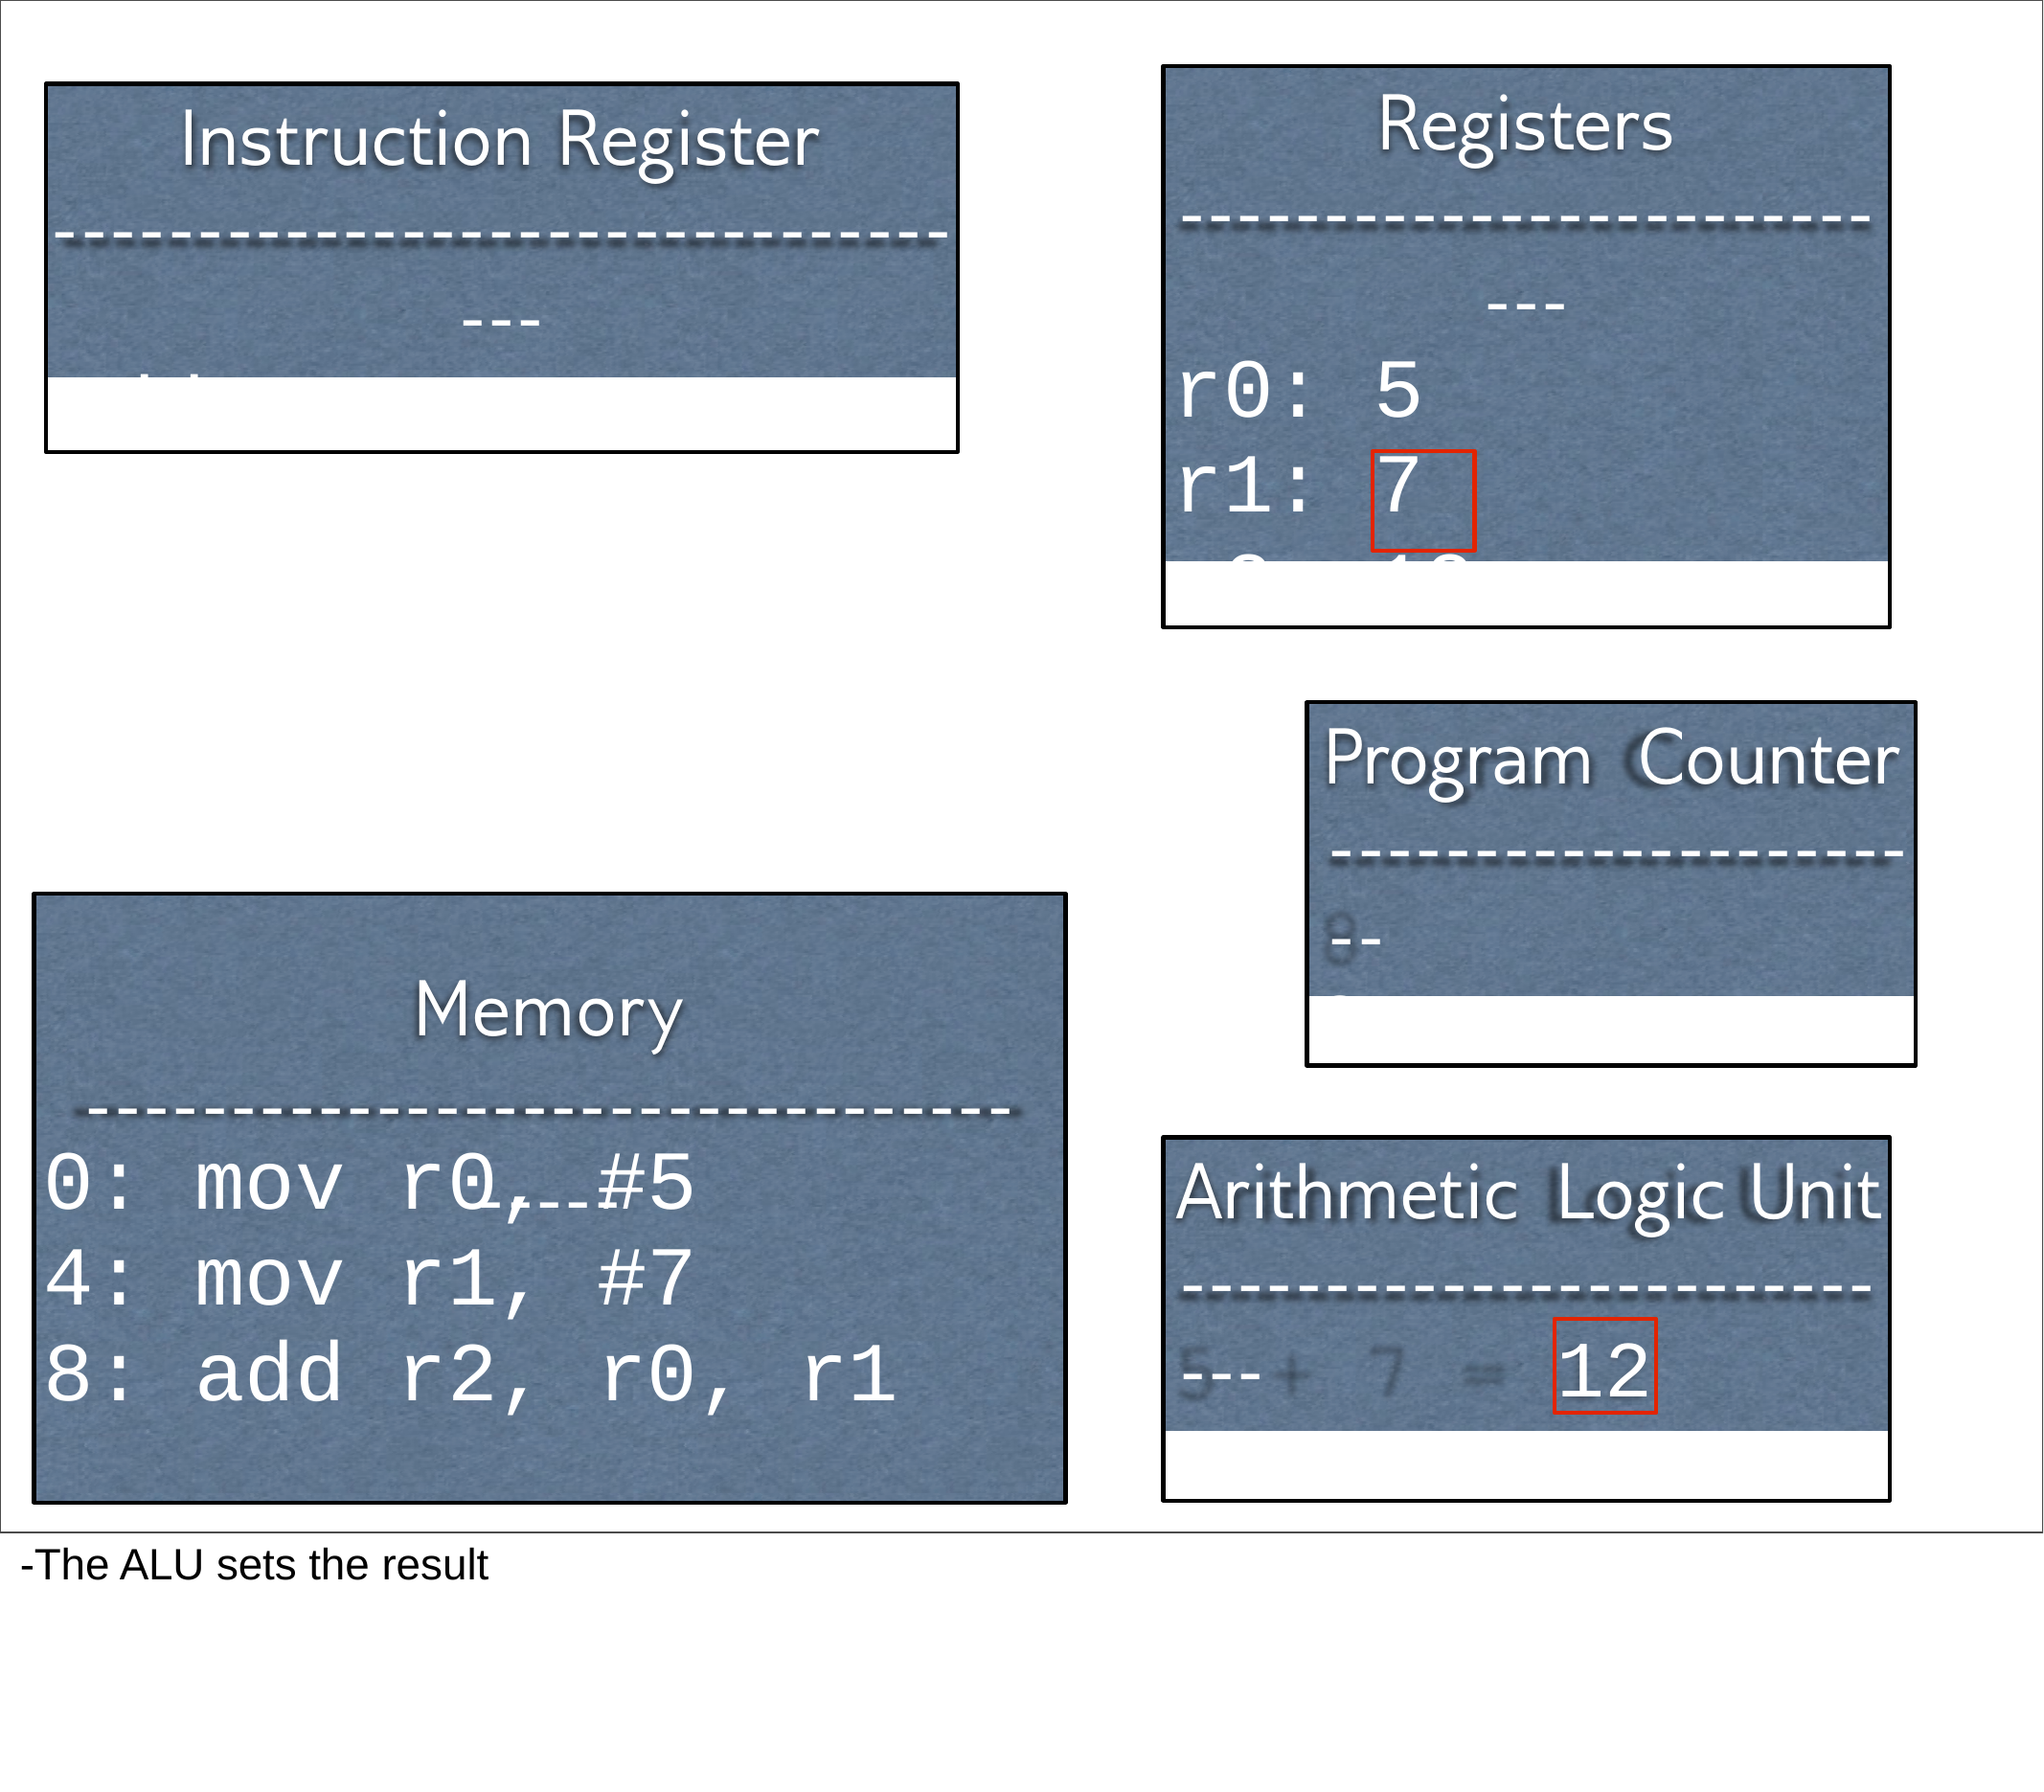

Registers
---------------------------
r0: 5
r1: 7
r2: 12

Instruction Register
----------------------------------
add r2, r0, r1

Program	Counter
----------------------
8

Memory
-------------------------------------

Arithmetic	Logic	Unit
---------------------------
5 + 7 =
| 0: | mov | r0, | #5 |  |
| --- | --- | --- | --- | --- |
| 4: | mov | r1, | #7 |  |
| 8: | add | r2, | r0, | r1 |
12
-The ALU sets the result